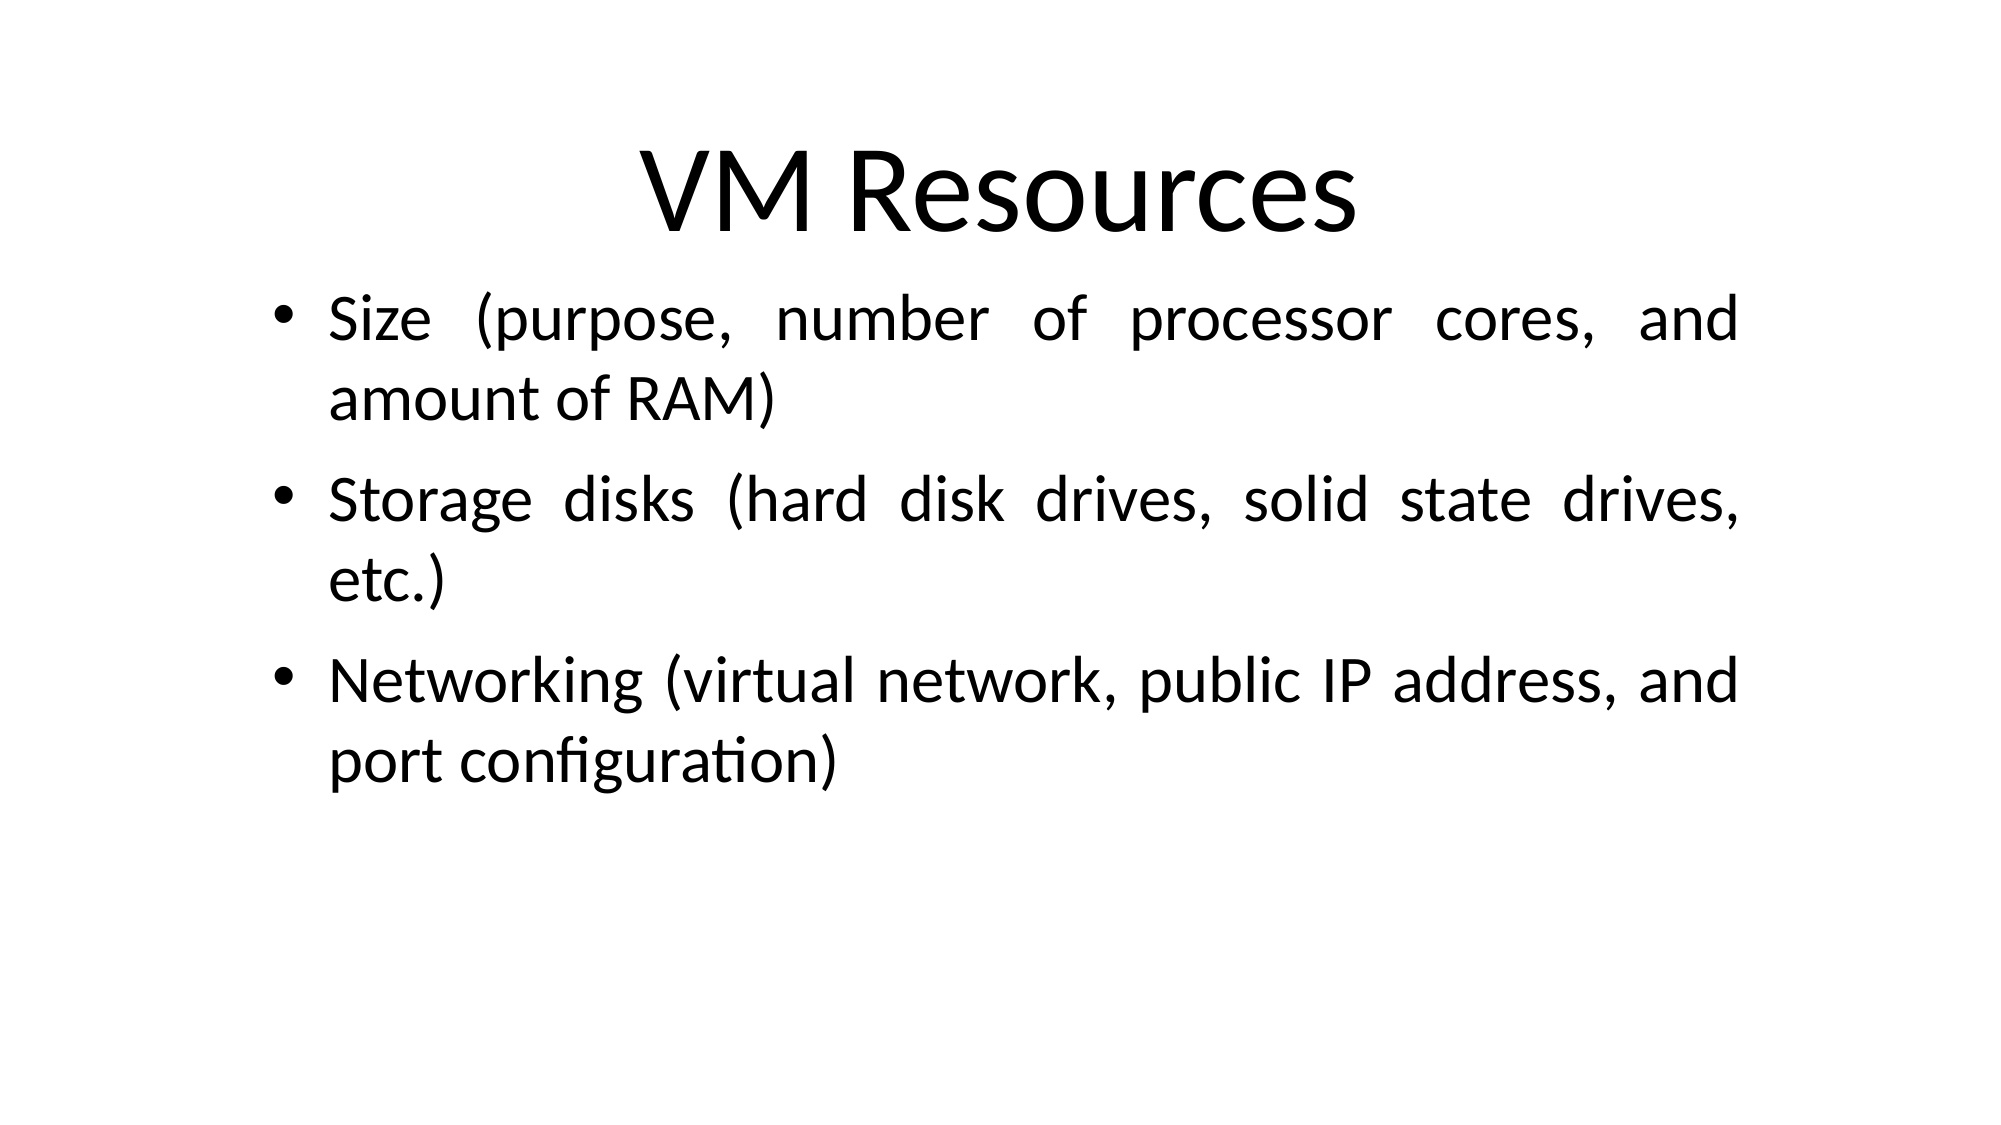

# VM Resources
Size (purpose, number of processor cores, and amount of RAM)
Storage disks (hard disk drives, solid state drives, etc.)
Networking (virtual network, public IP address, and port configuration)